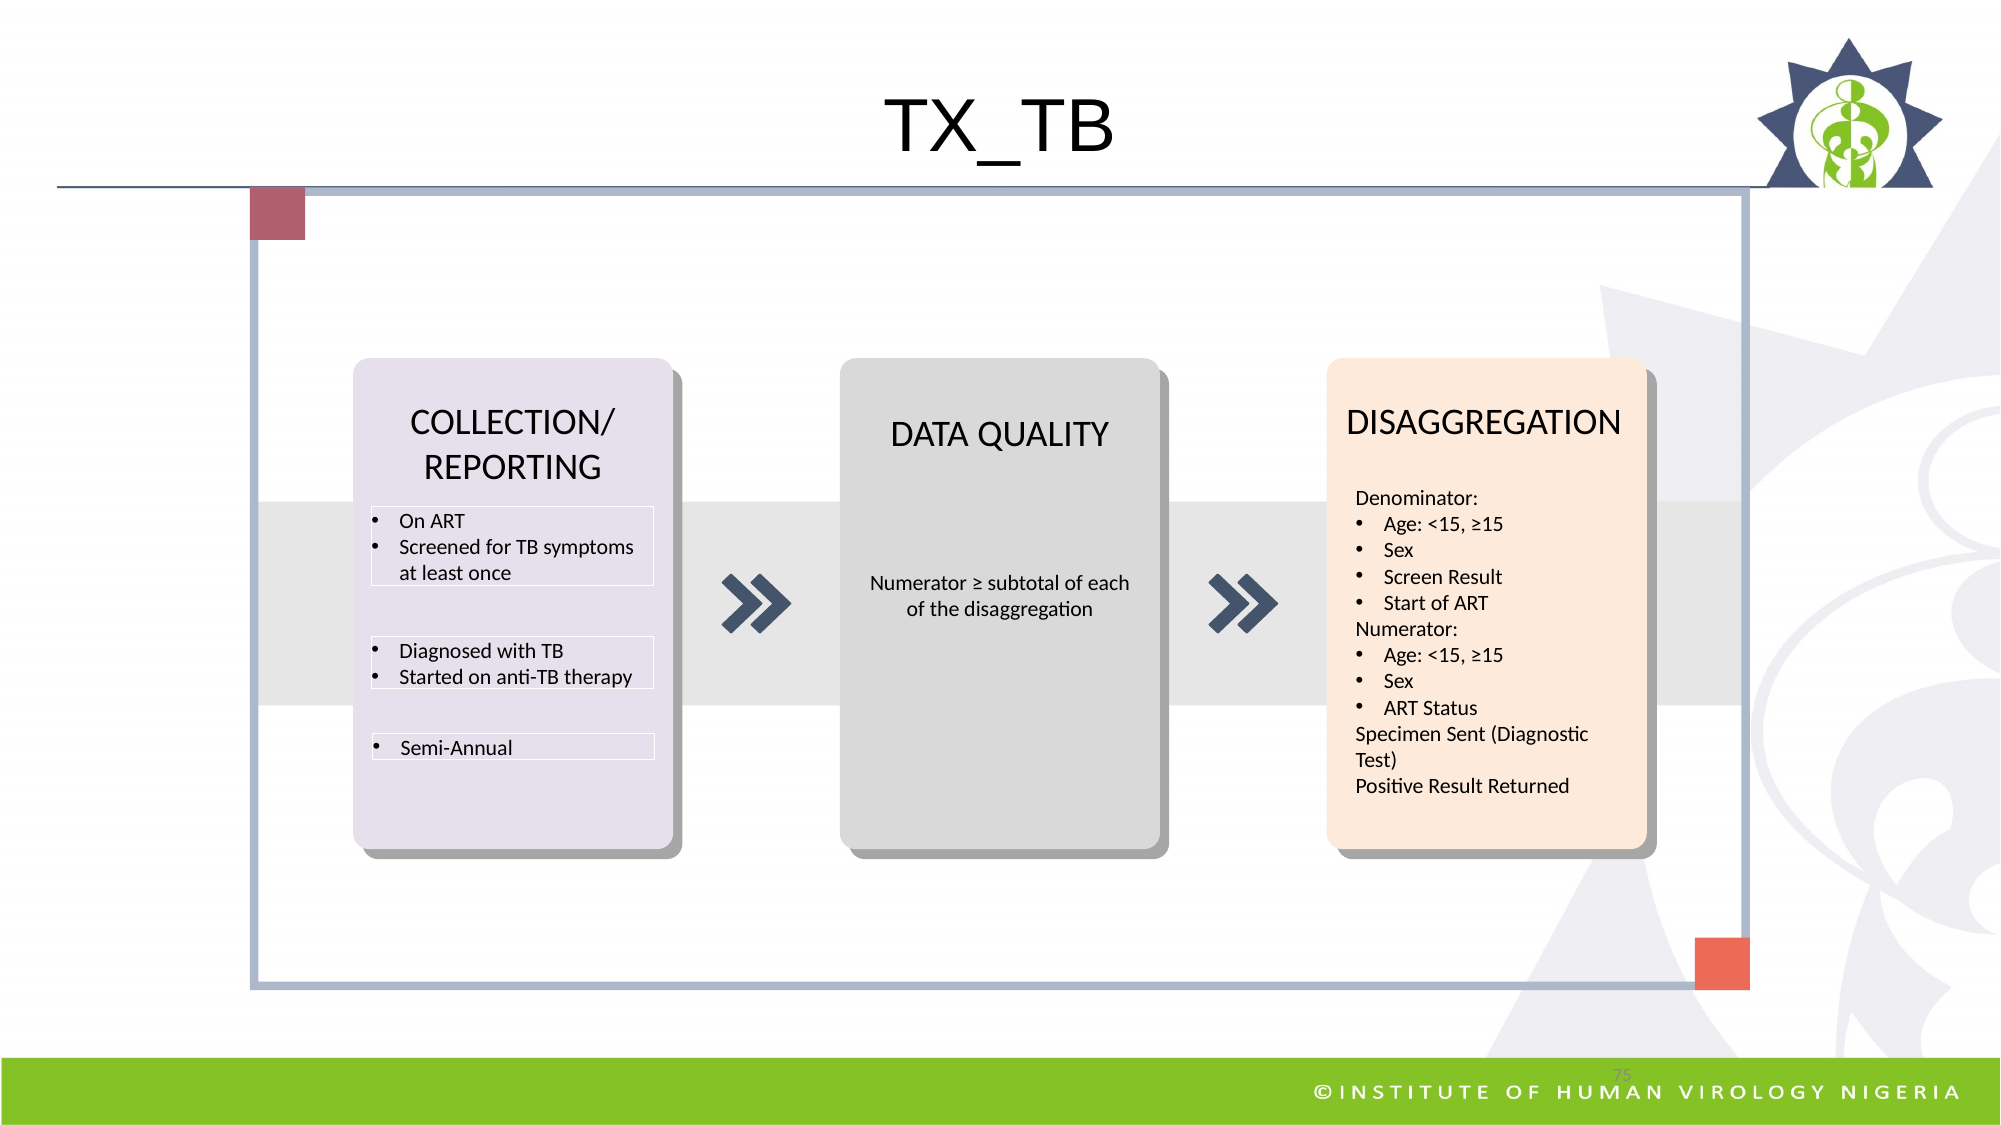

TX_TB

COLLECTION/
REPORTING
DISAGGREGATION
DATA QUALITY
Denominator:
Age: <15, ≥15
Sex
Screen Result
Start of ART
Numerator:
Age: <15, ≥15
Sex
ART Status
Specimen Sent (Diagnostic Test)
Positive Result Returned

On ART
Screened for TB symptoms at least once
Numerator ≥ subtotal of each of the disaggregation

75
Diagnosed with TB
Started on anti-TB therapy
Semi-Annual